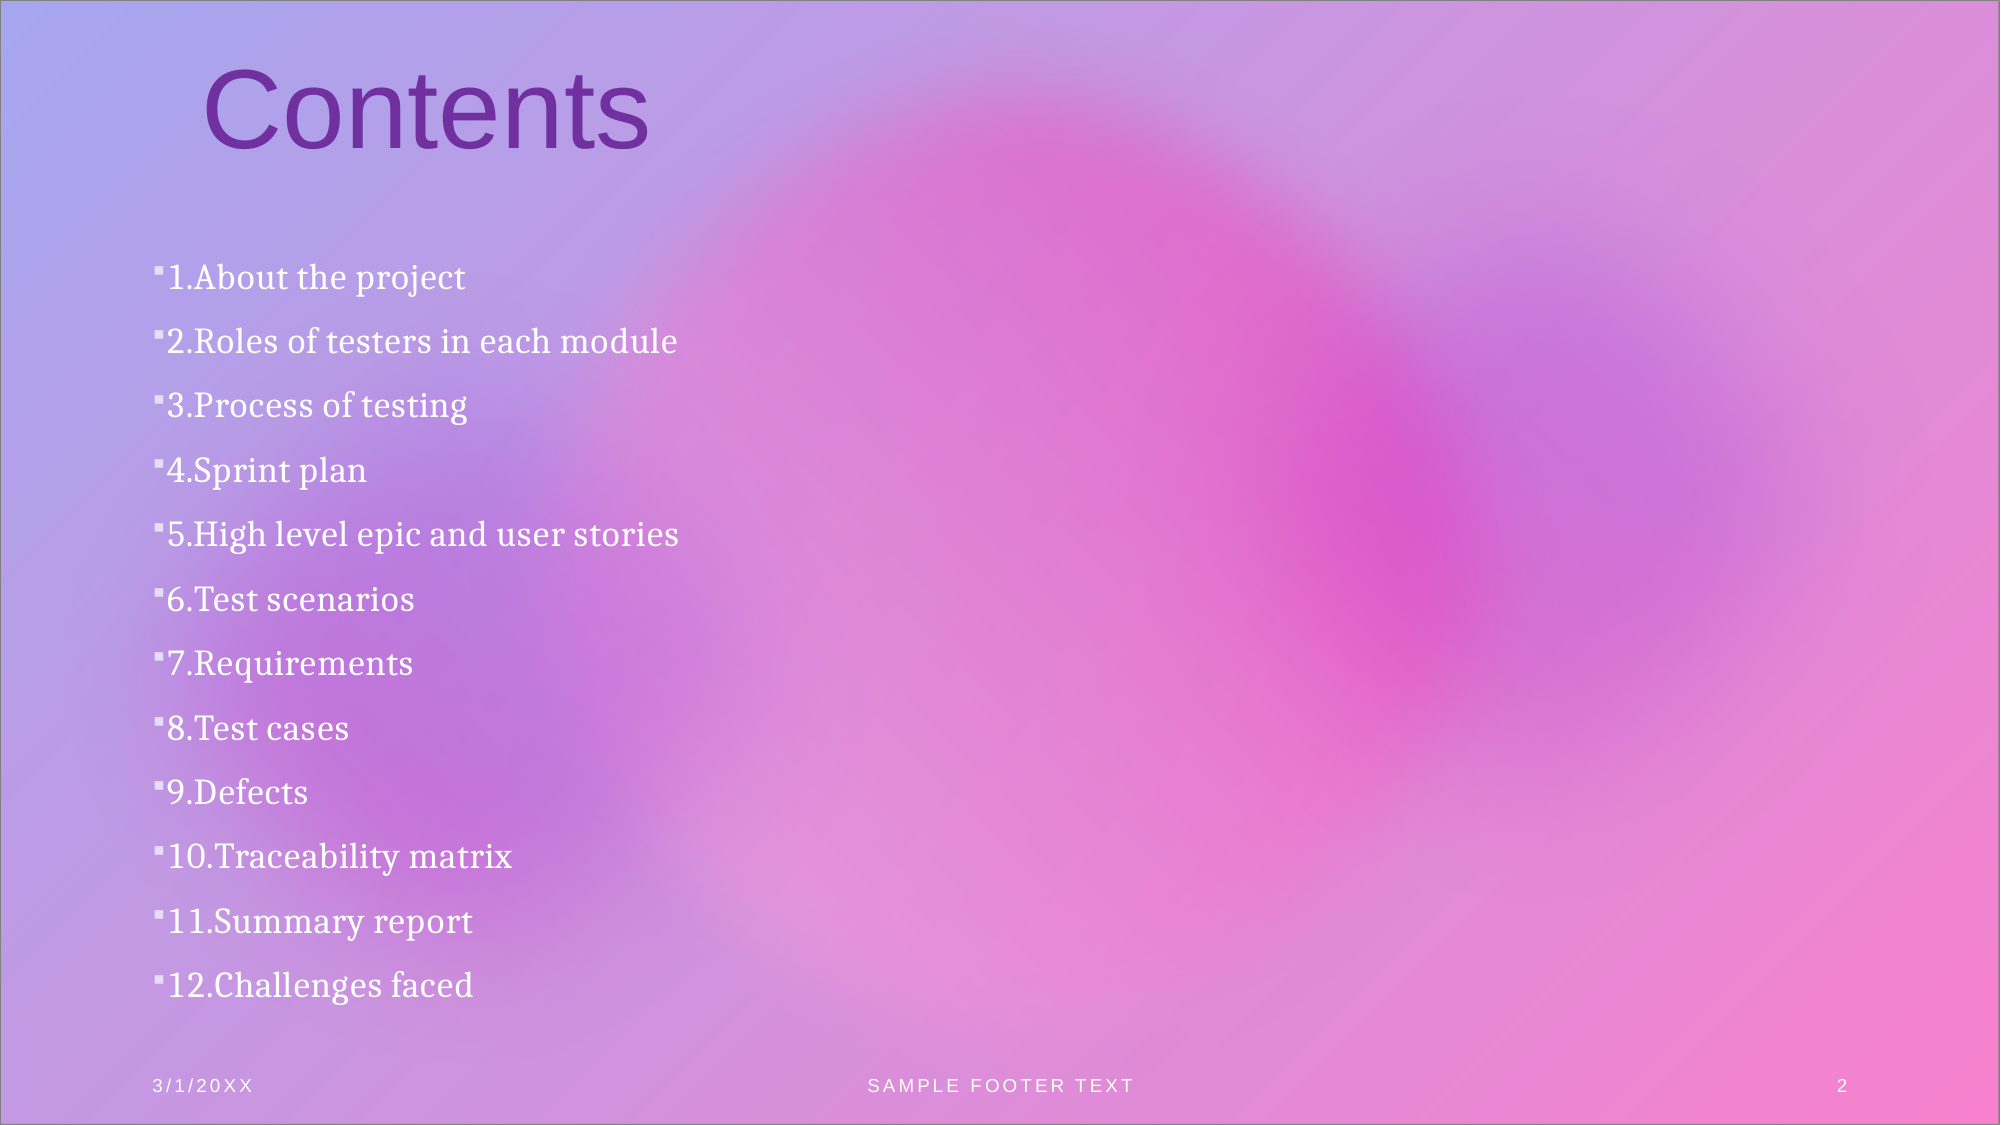

# Contents

1.About the project
2.Roles of testers in each module
3.Process of testing
4.Sprint plan
5.High level epic and user stories
6.Test scenarios
7.Requirements
8.Test cases
9.Defects
10.Traceability matrix
11.Summary report
12.Challenges faced

3/1/20XX
SAMPLE FOOTER TEXT
2